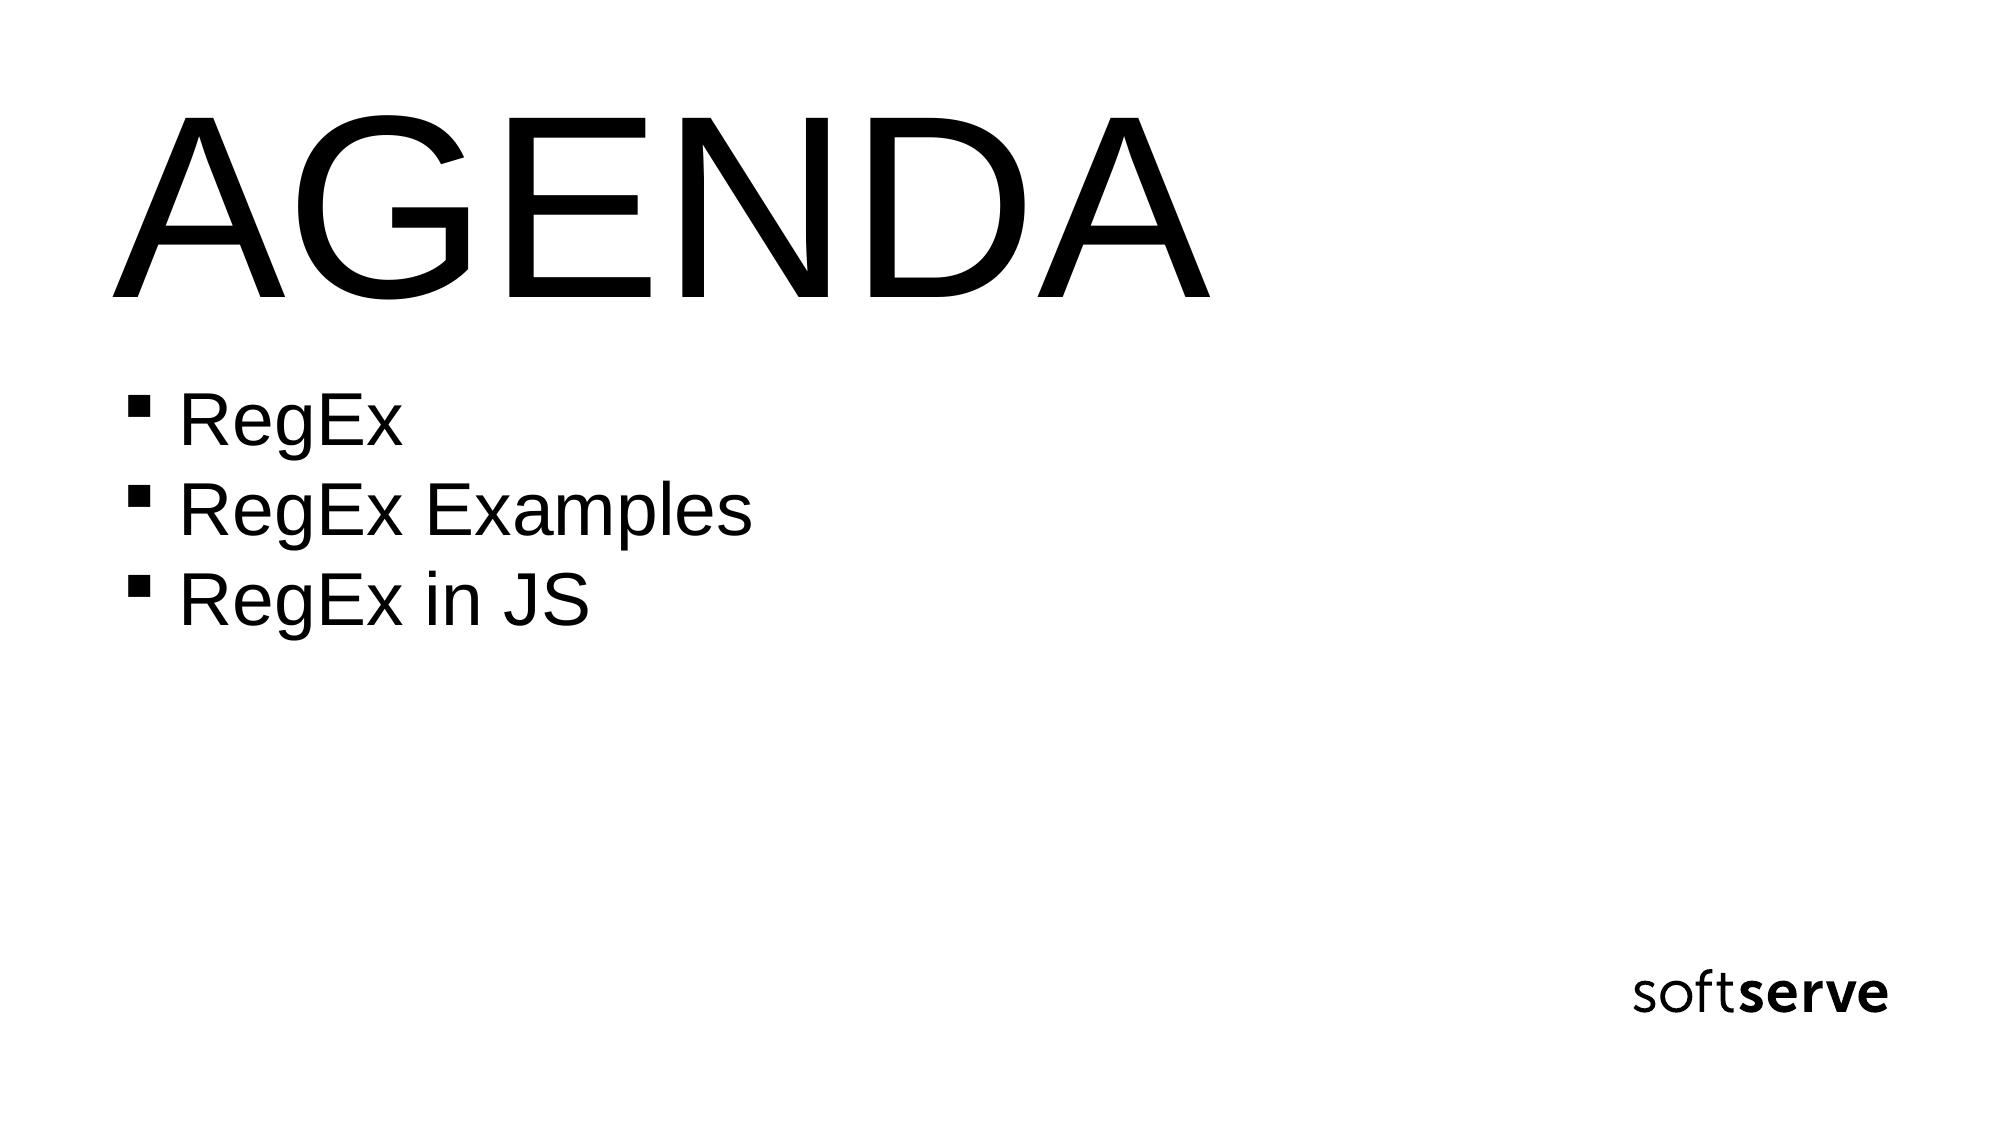

# AGENDA
RegEx
RegEx Examples
RegEx in JS